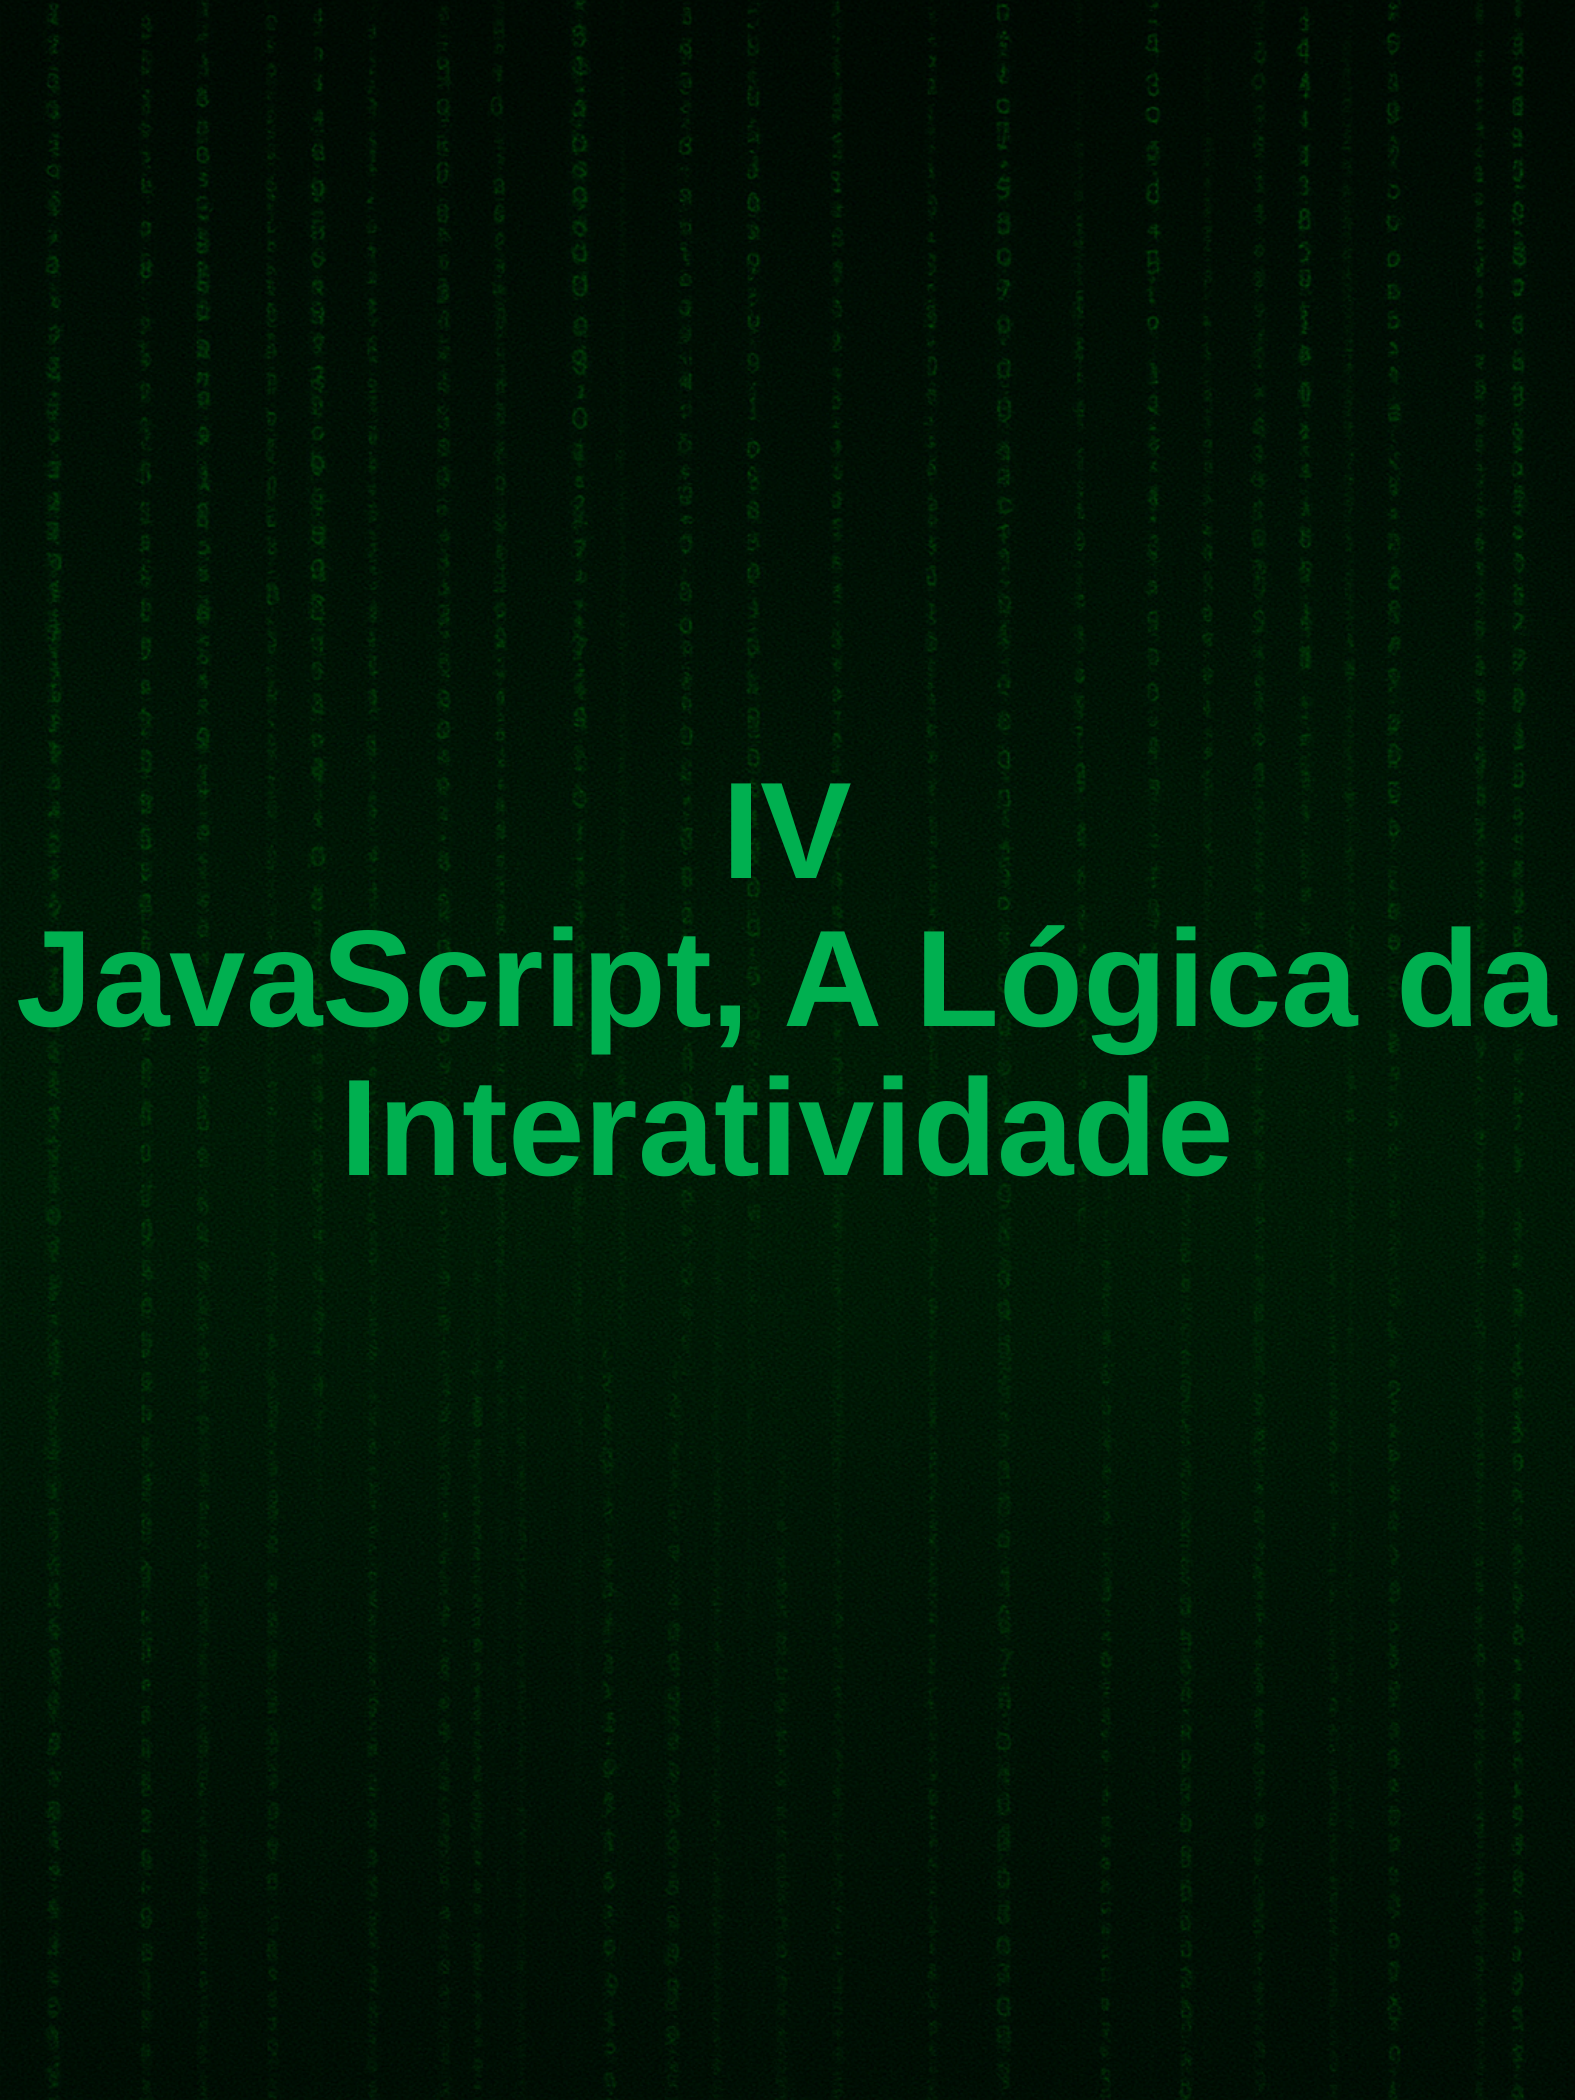

# IV JavaScript, A Lógica da Interatividade